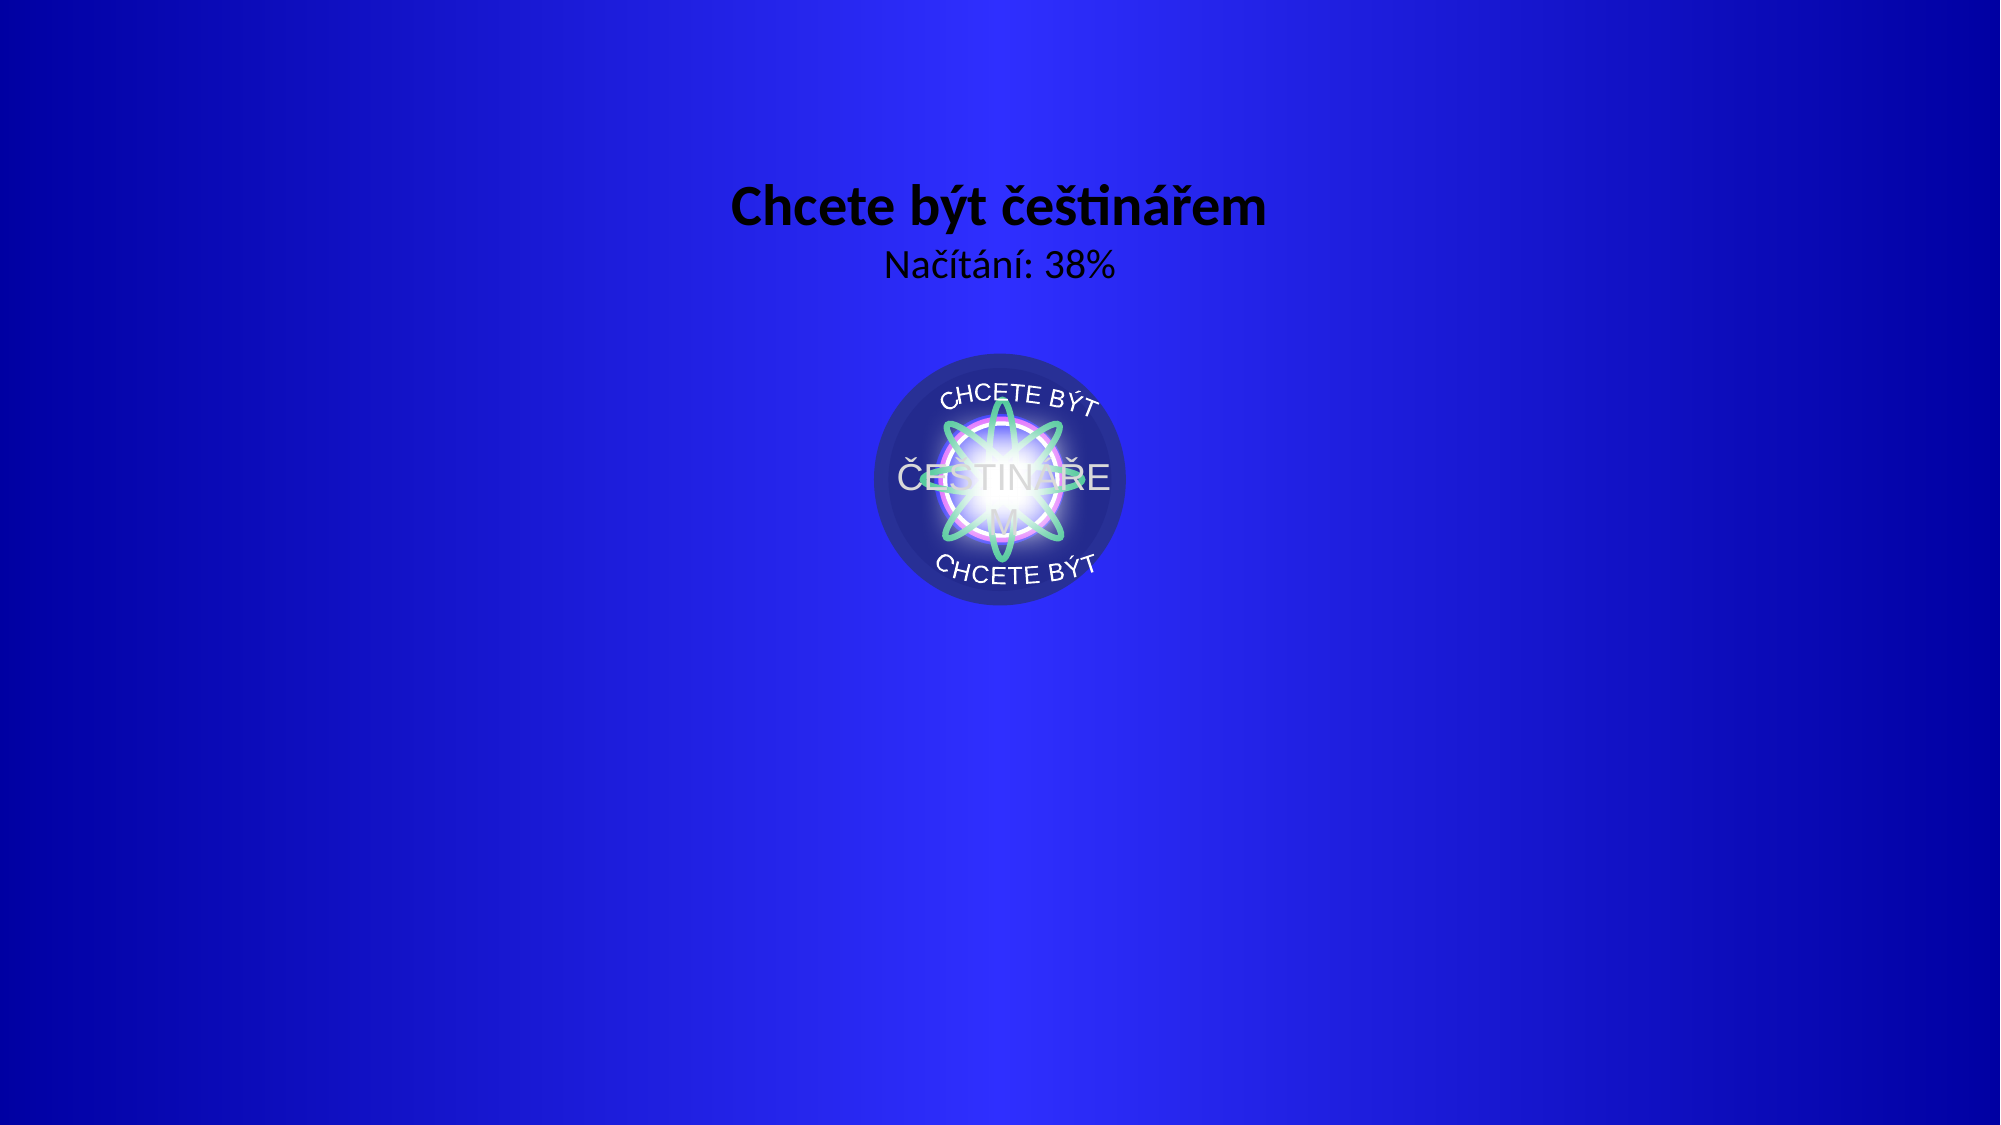

Chcete být češtinářem
Načítání: 38%

CHCETE BÝT

ČEŠTINÁŘEM

CHCETE BÝT